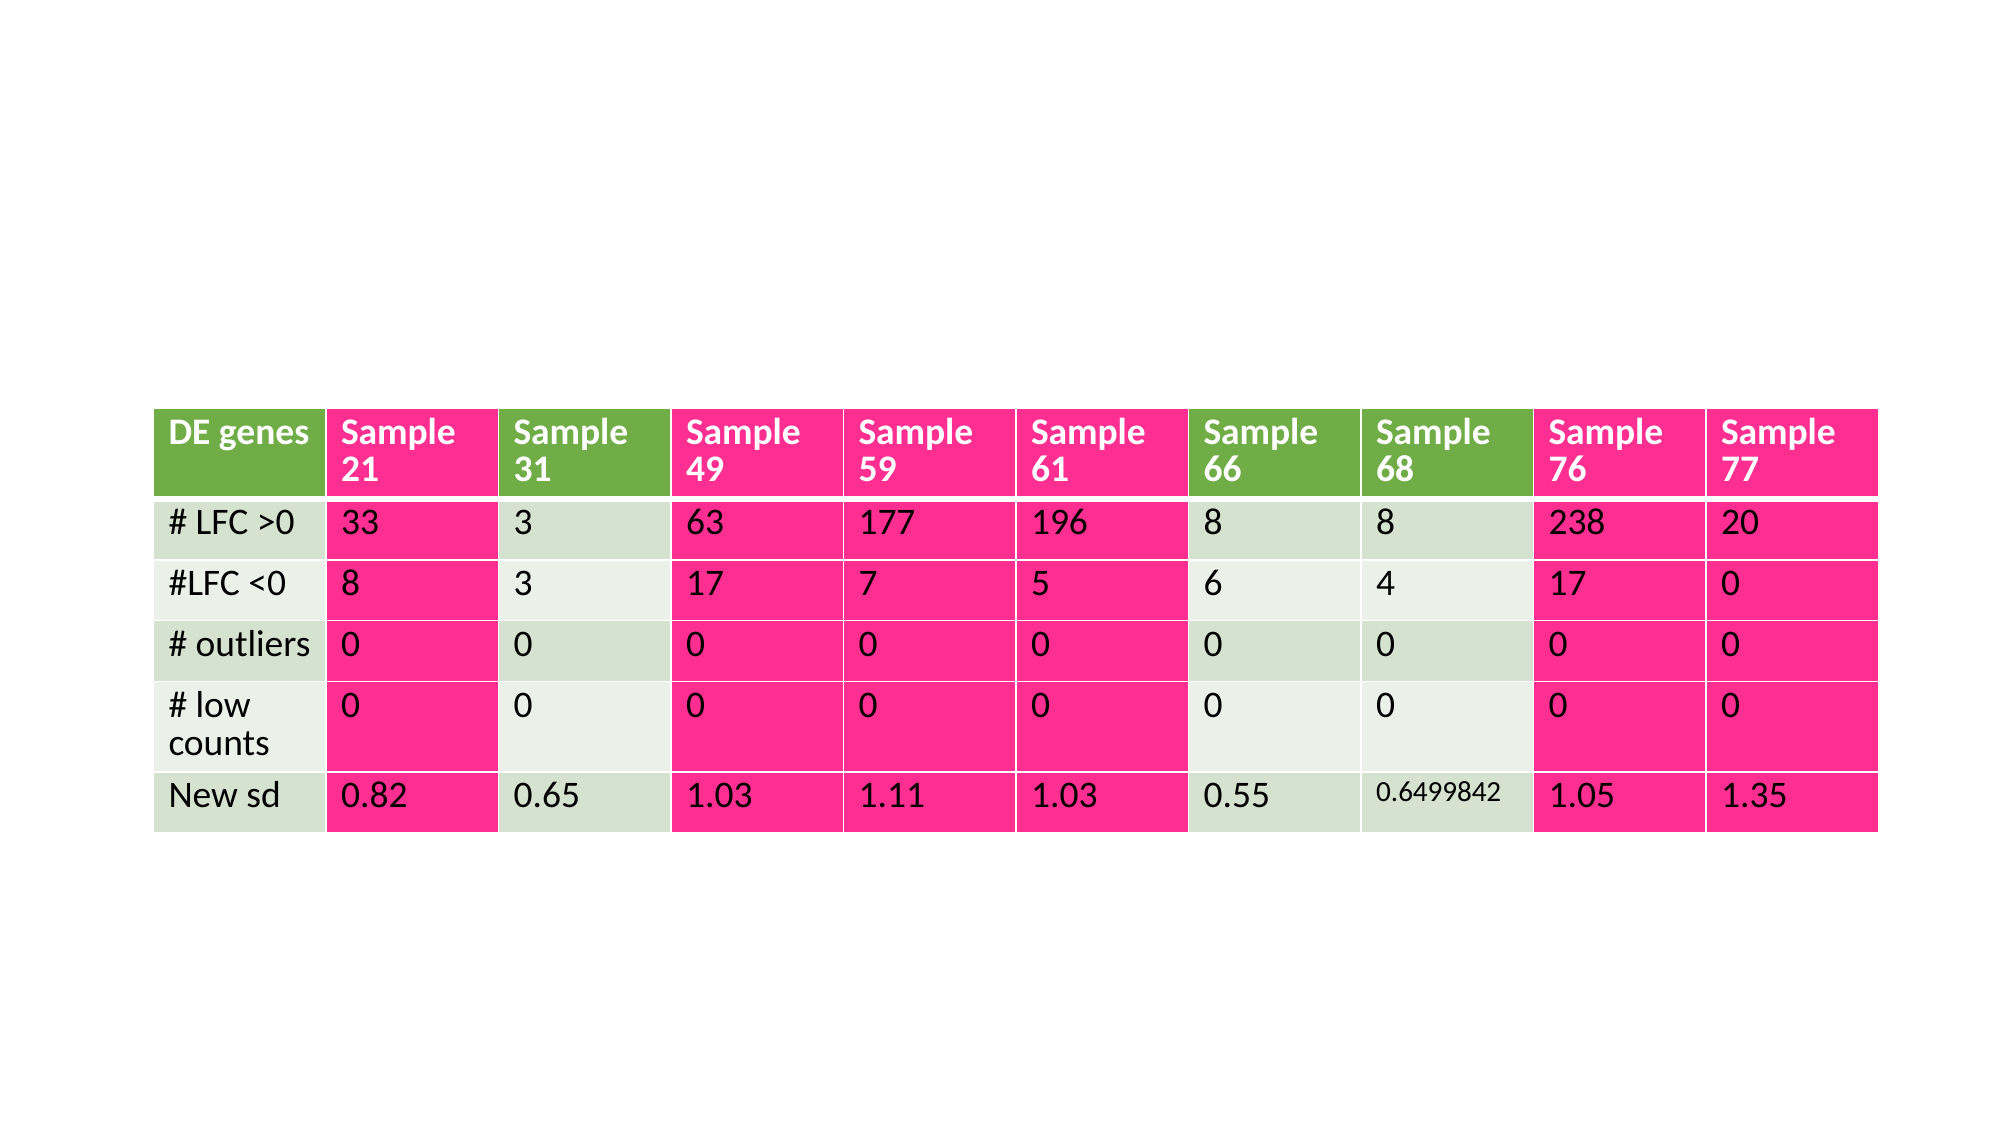

#

| DE genes | Sample 21 | Sample 31 | Sample 49 | Sample 59 | Sample 61 | Sample 66 | Sample 68 | Sample 76 | Sample 77 |
| --- | --- | --- | --- | --- | --- | --- | --- | --- | --- |
| # LFC >0 | 33 | 3 | 63 | 177 | 196 | 8 | 8 | 238 | 20 |
| #LFC <0 | 8 | 3 | 17 | 7 | 5 | 6 | 4 | 17 | 0 |
| # outliers | 0 | 0 | 0 | 0 | 0 | 0 | 0 | 0 | 0 |
| # low counts | 0 | 0 | 0 | 0 | 0 | 0 | 0 | 0 | 0 |
| New sd | 0.82 | 0.65 | 1.03 | 1.11 | 1.03 | 0.55 | 0.6499842 | 1.05 | 1.35 |